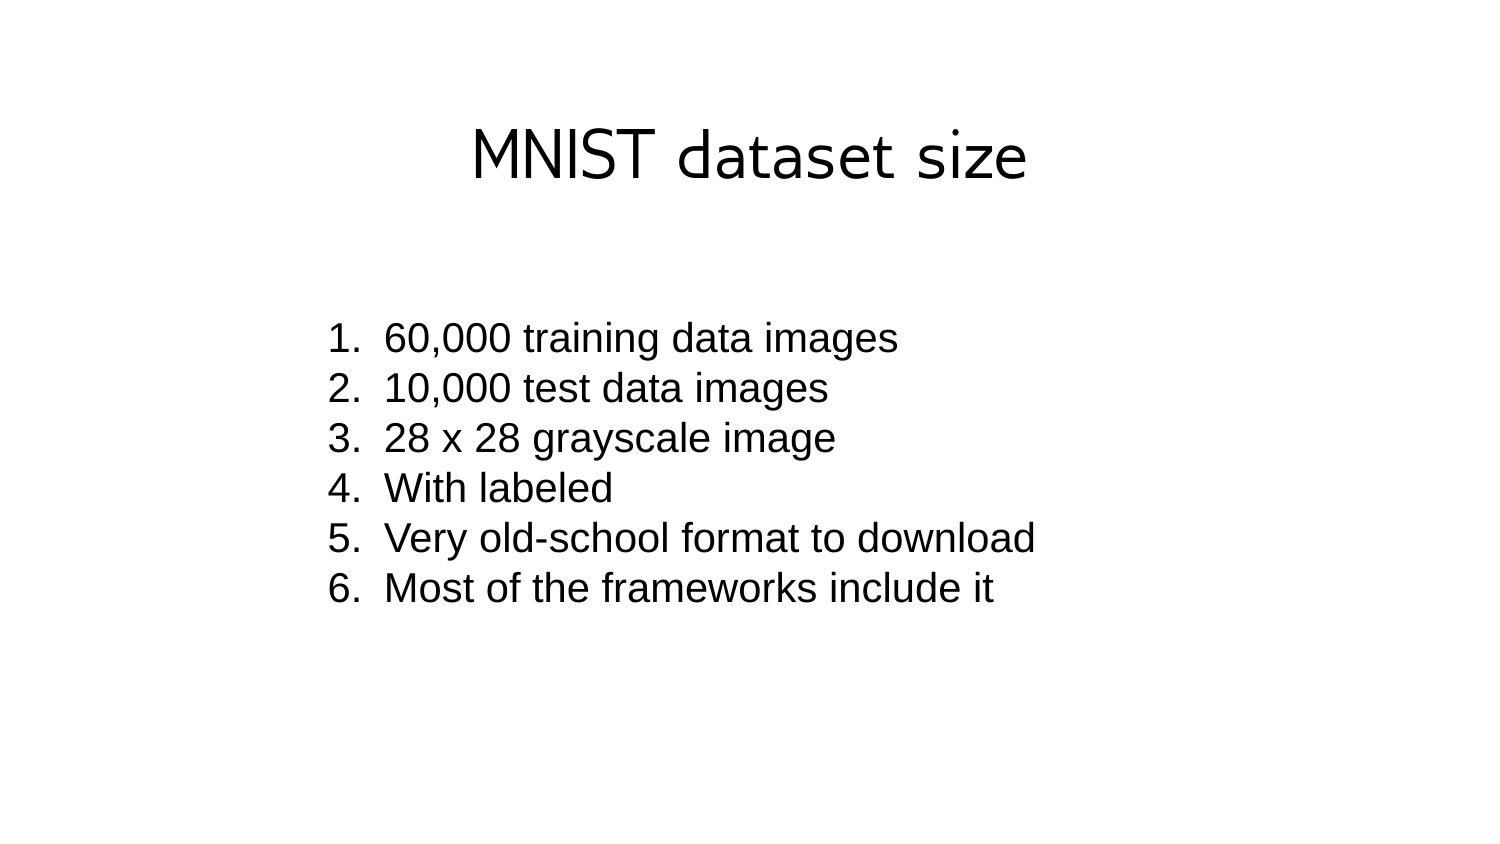

# MNIST dataset size
60,000 training data images
10,000 test data images
28 x 28 grayscale image
With labeled
Very old-school format to download
Most of the frameworks include it